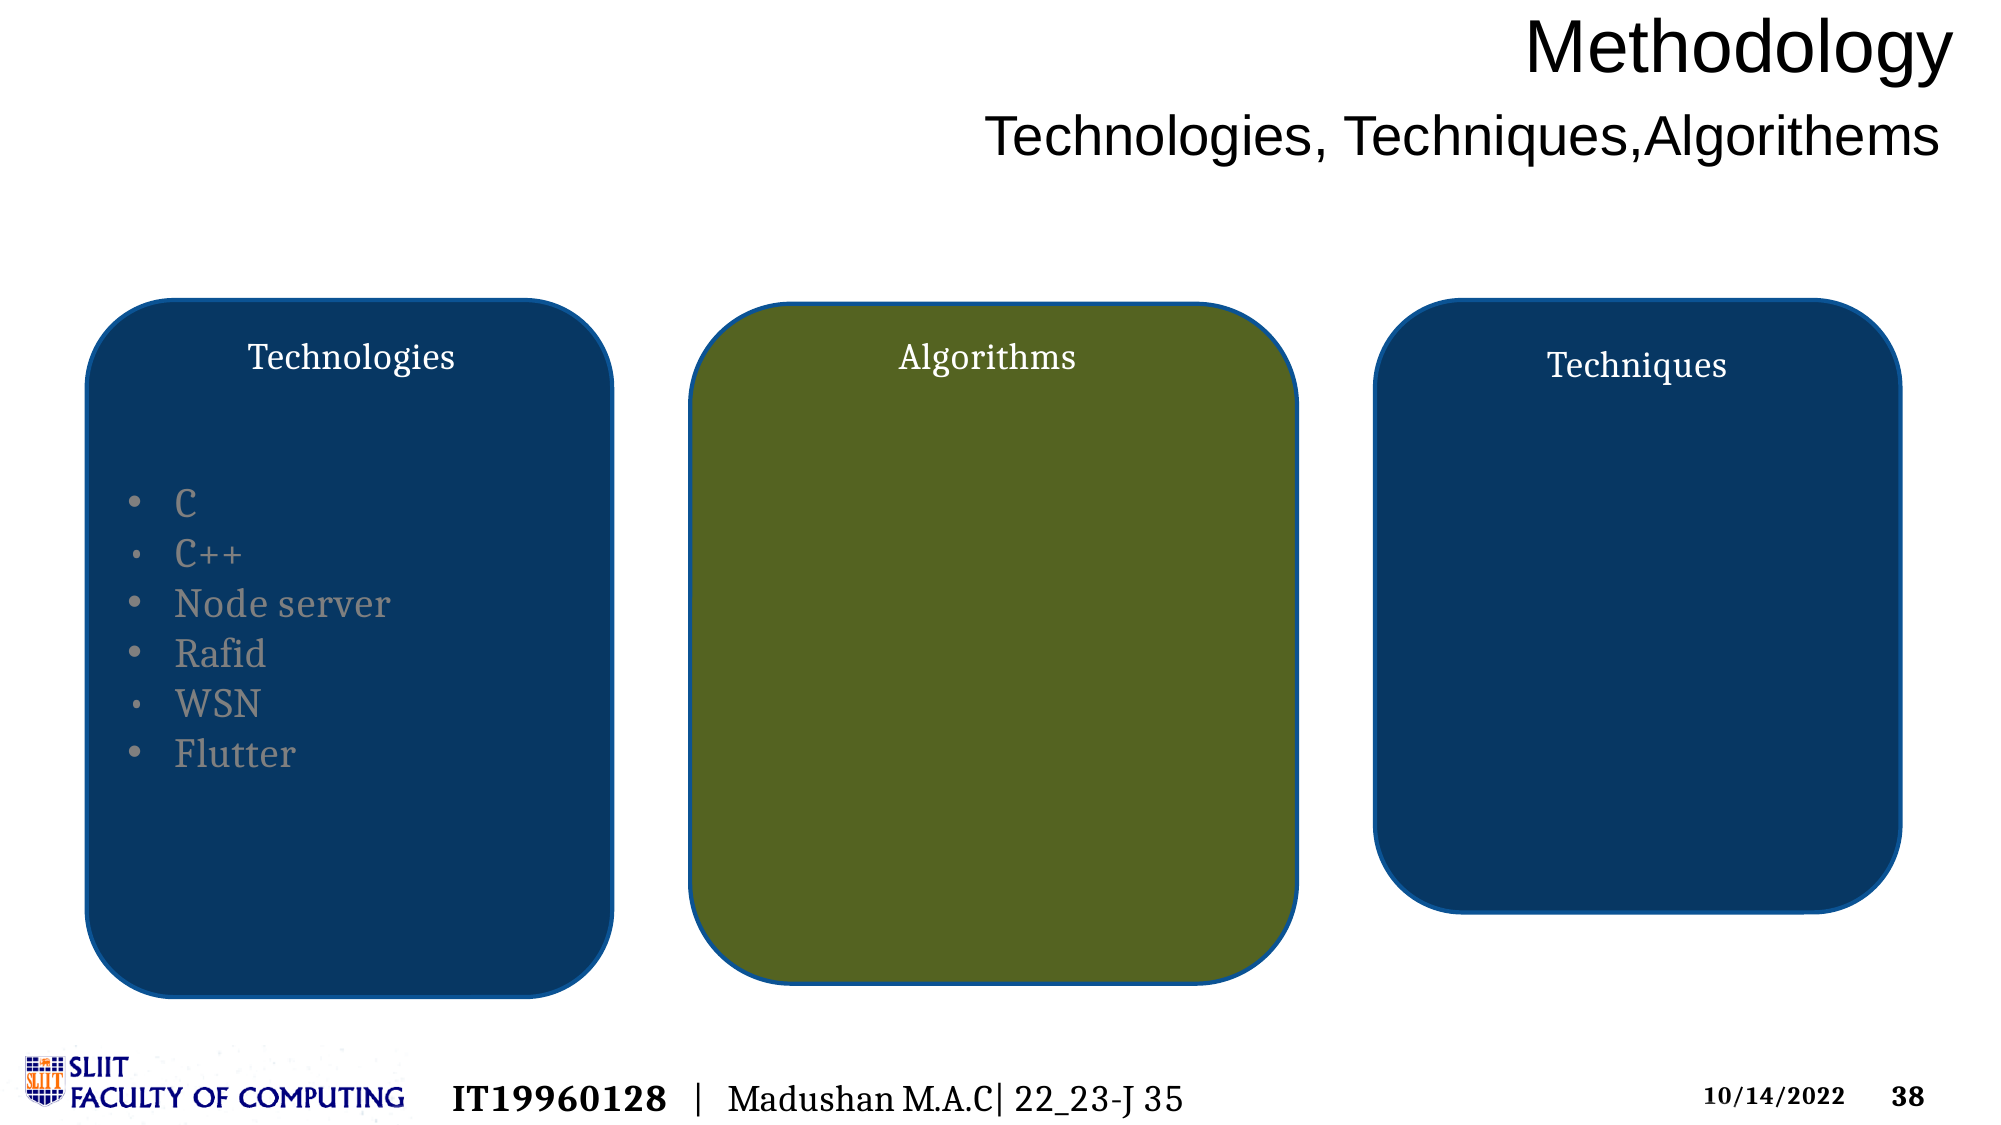

# Methodology
Technologies, Techniques,Algorithems
C
C++
Node server
Rafid
WSN
Flutter

Technologies
Algorithms
Techniques
IT19960128   |   Madushan M.A.C| 22_23-J 35